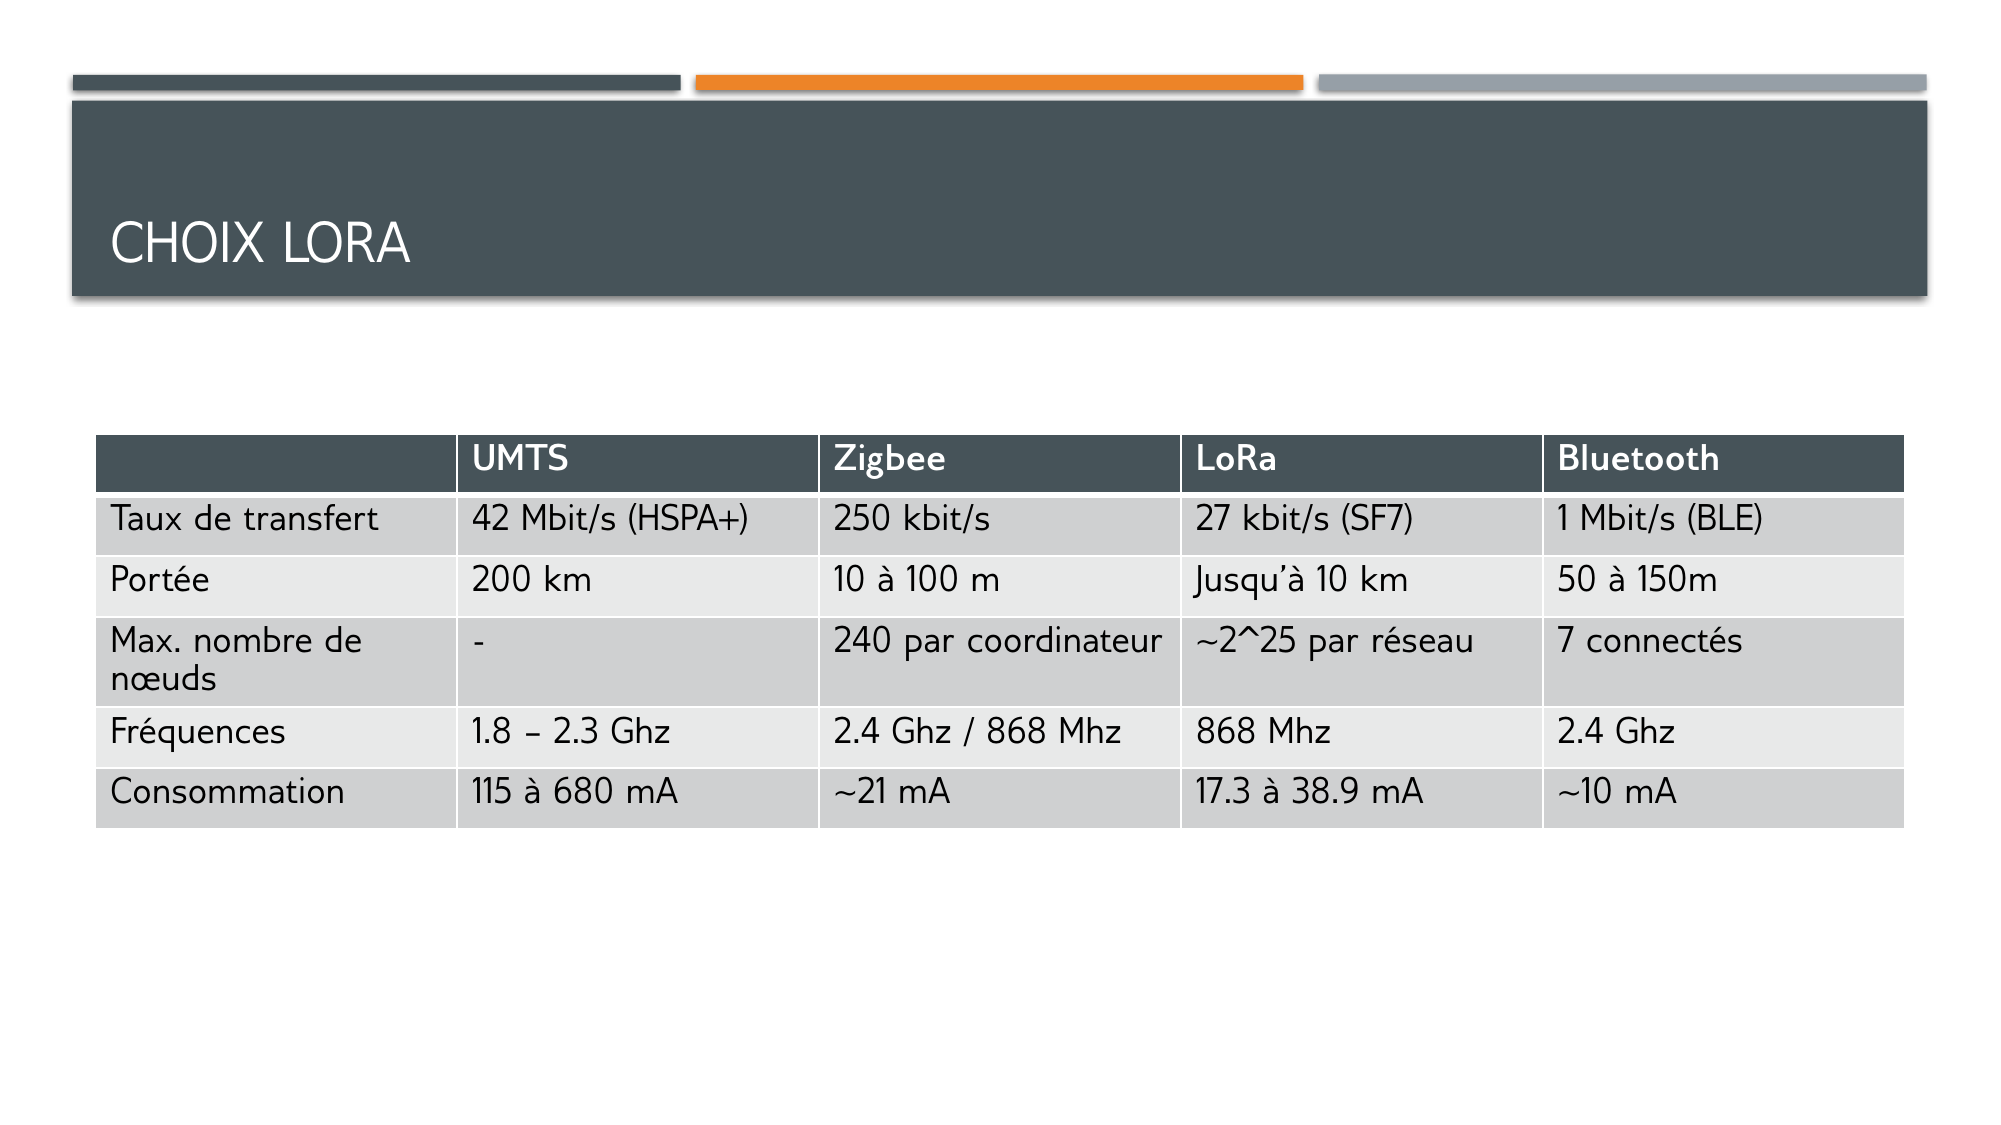

# Choix Lora
|  | UMTS | Zigbee | LoRa | Bluetooth |
| --- | --- | --- | --- | --- |
| Taux de transfert | 42 Mbit/s (HSPA+) | 250 kbit/s | 27 kbit/s (SF7) | 1 Mbit/s (BLE) |
| Portée | 200 km | 10 à 100 m | Jusqu’à 10 km | 50 à 150m |
| Max. nombre de nœuds | - | 240 par coordinateur | ~2^25 par réseau | 7 connectés |
| Fréquences | 1.8 – 2.3 Ghz | 2.4 Ghz / 868 Mhz | 868 Mhz | 2.4 Ghz |
| Consommation | 115 à 680 mA | ~21 mA | 17.3 à 38.9 mA | ~10 mA |